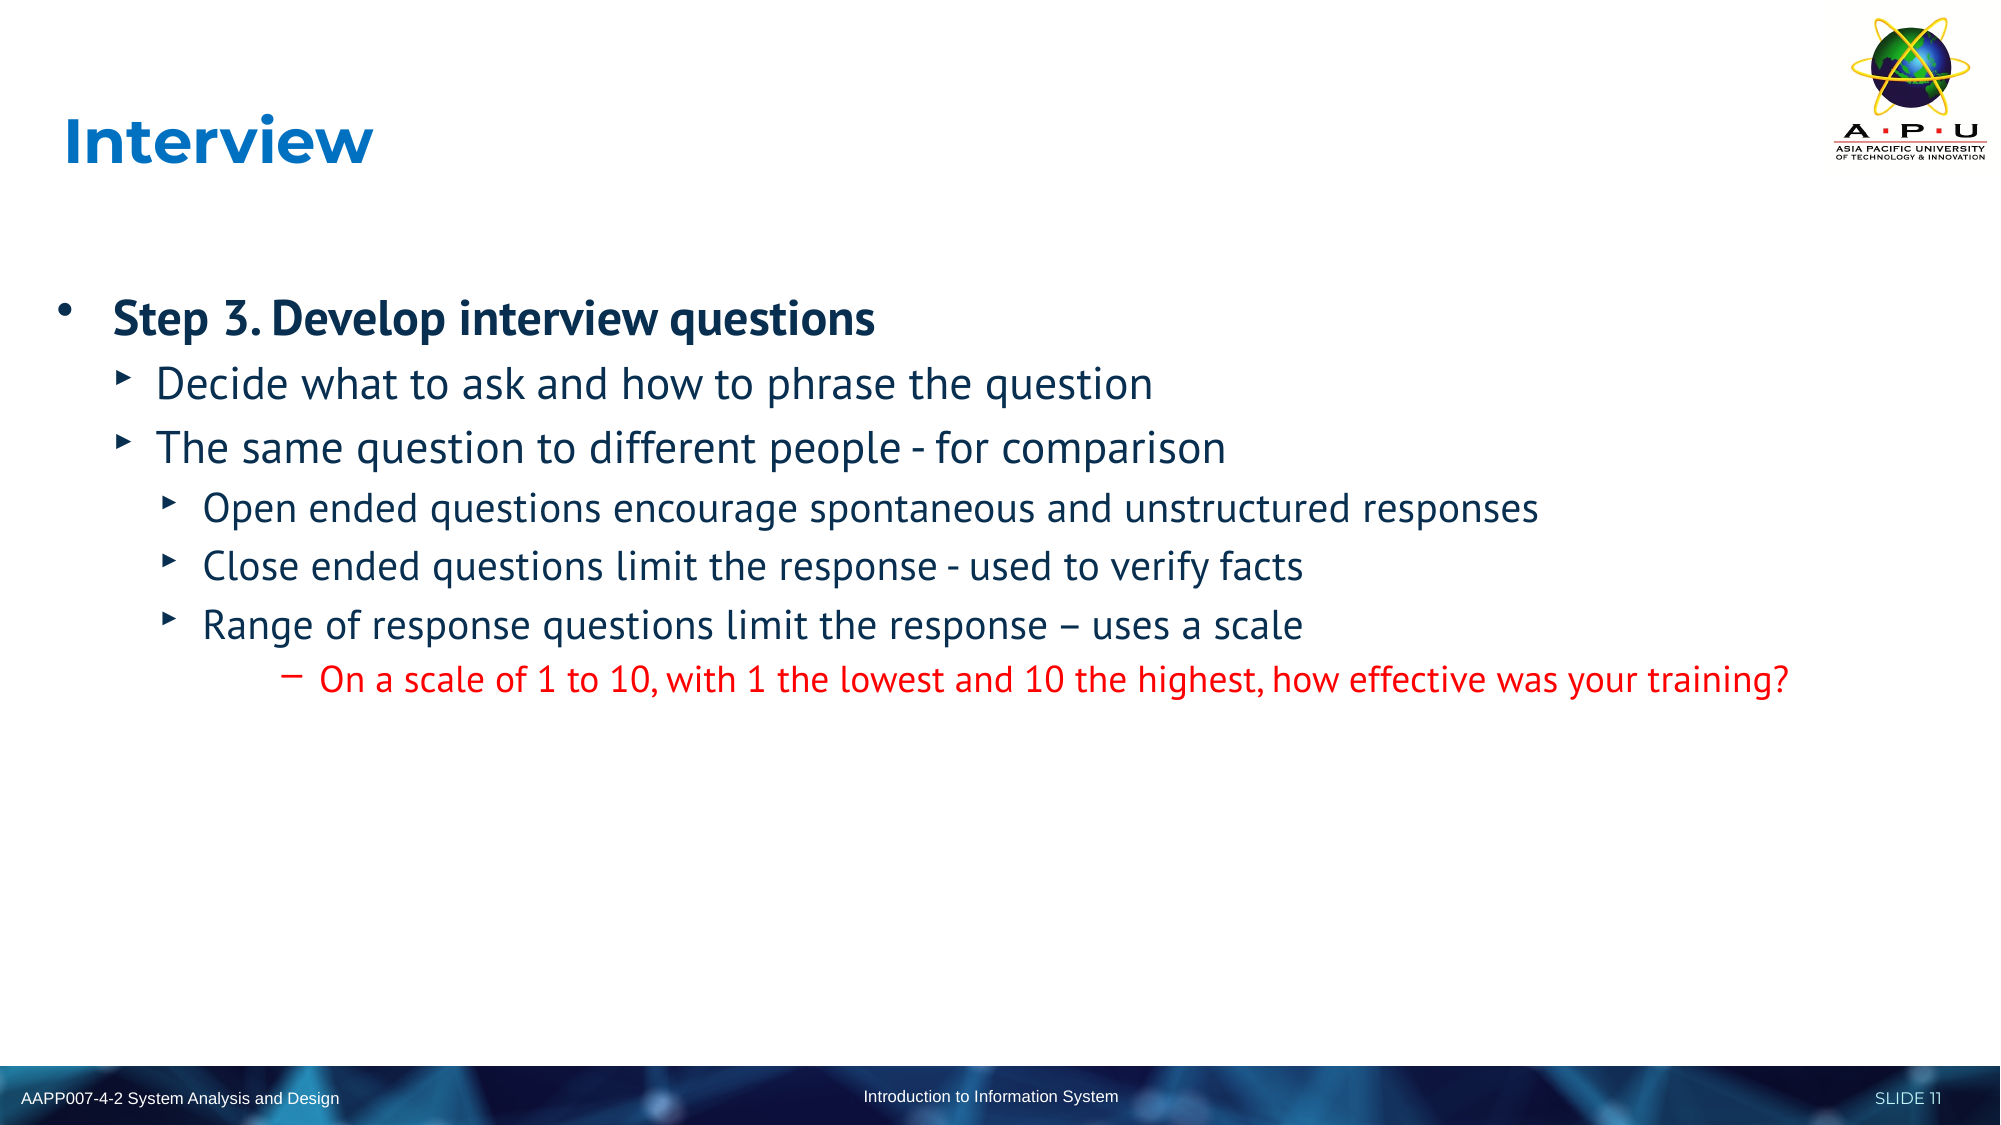

# Interview
Step 3. Develop interview questions
Decide what to ask and how to phrase the question
The same question to different people - for comparison
Open ended questions encourage spontaneous and unstructured responses
Close ended questions limit the response - used to verify facts
Range of response questions limit the response – uses a scale
On a scale of 1 to 10, with 1 the lowest and 10 the highest, how effective was your training?